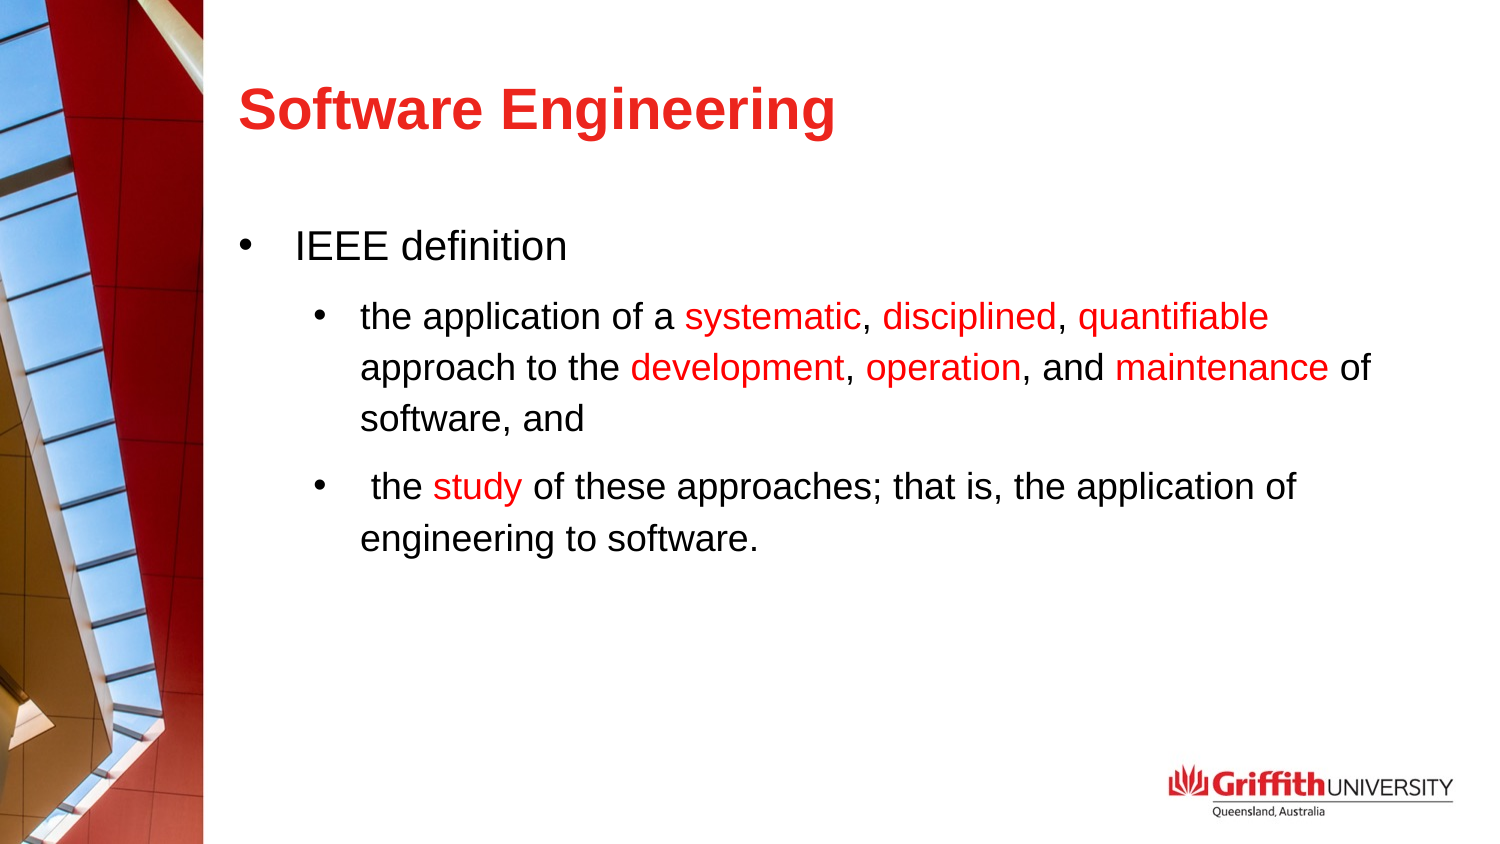

# Software Engineering
IEEE definition
the application of a systematic, disciplined, quantifiable approach to the development, operation, and maintenance of software, and
 the study of these approaches; that is, the application of engineering to software.